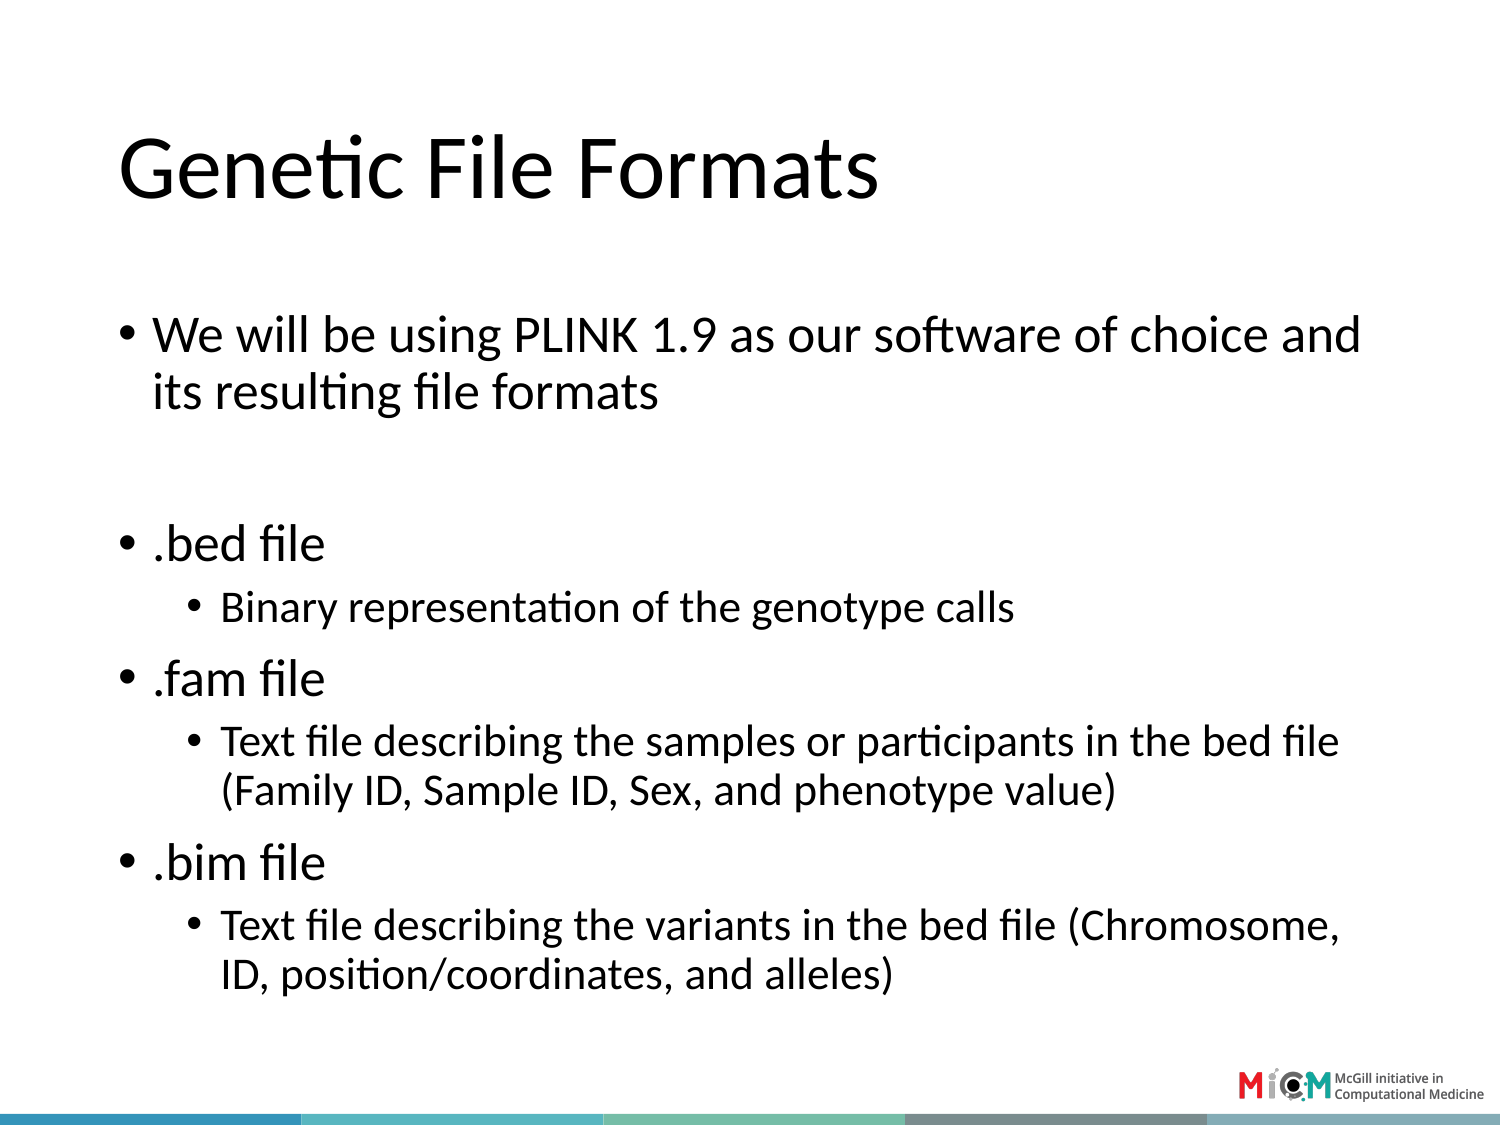

# Genetic File Formats
We will be using PLINK 1.9 as our software of choice and its resulting file formats

.bed file
Binary representation of the genotype calls
.fam file
Text file describing the samples or participants in the bed file (Family ID, Sample ID, Sex, and phenotype value)
.bim file
Text file describing the variants in the bed file (Chromosome,  ID, position/coordinates, and alleles)